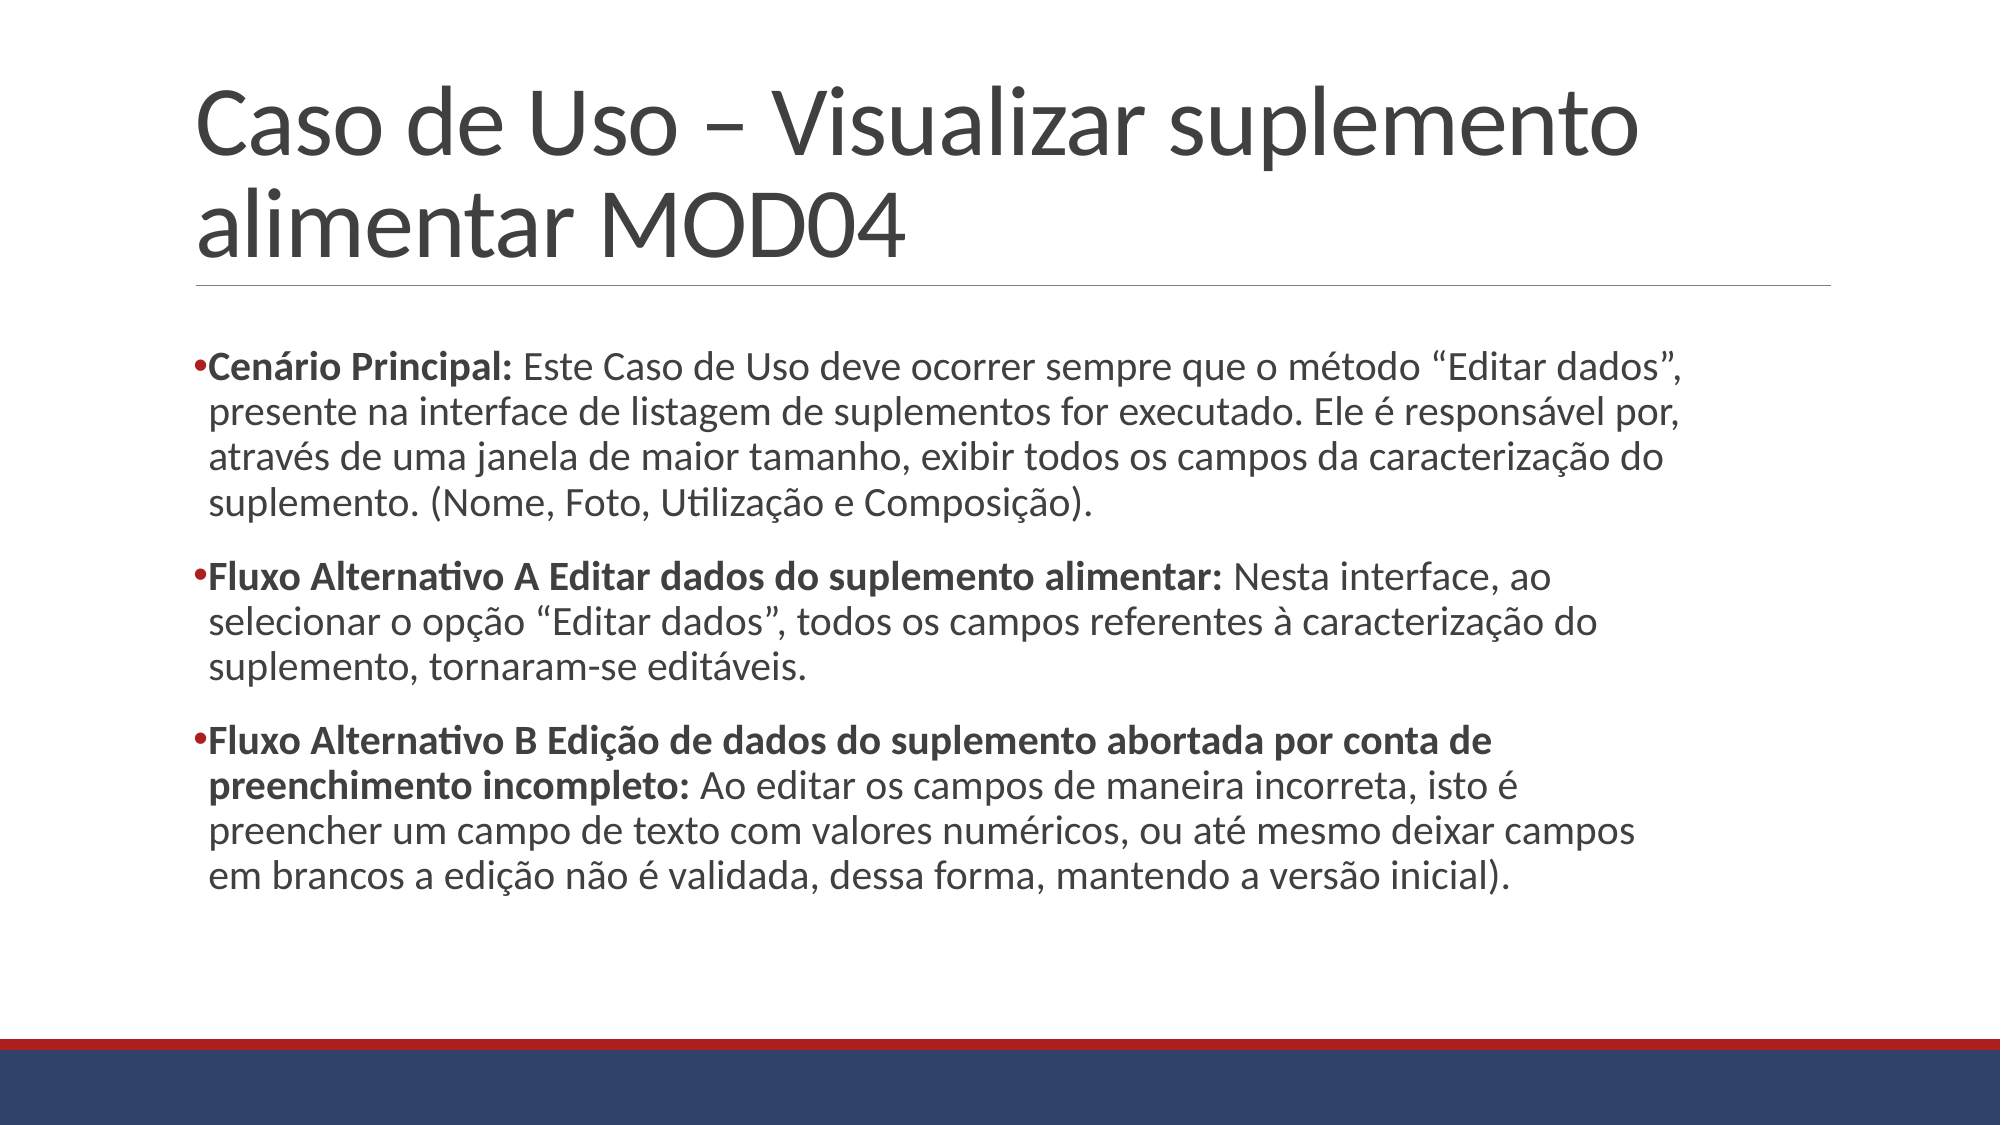

# Caso de Uso – Visualizar suplemento alimentar MOD04
Cenário Principal: Este Caso de Uso deve ocorrer sempre que o método “Editar dados”, presente na interface de listagem de suplementos for executado. Ele é responsável por, através de uma janela de maior tamanho, exibir todos os campos da caracterização do suplemento. (Nome, Foto, Utilização e Composição).
Fluxo Alternativo A Editar dados do suplemento alimentar: Nesta interface, ao selecionar o opção “Editar dados”, todos os campos referentes à caracterização do suplemento, tornaram-se editáveis.
Fluxo Alternativo B Edição de dados do suplemento abortada por conta de preenchimento incompleto: Ao editar os campos de maneira incorreta, isto é preencher um campo de texto com valores numéricos, ou até mesmo deixar campos em brancos a edição não é validada, dessa forma, mantendo a versão inicial).